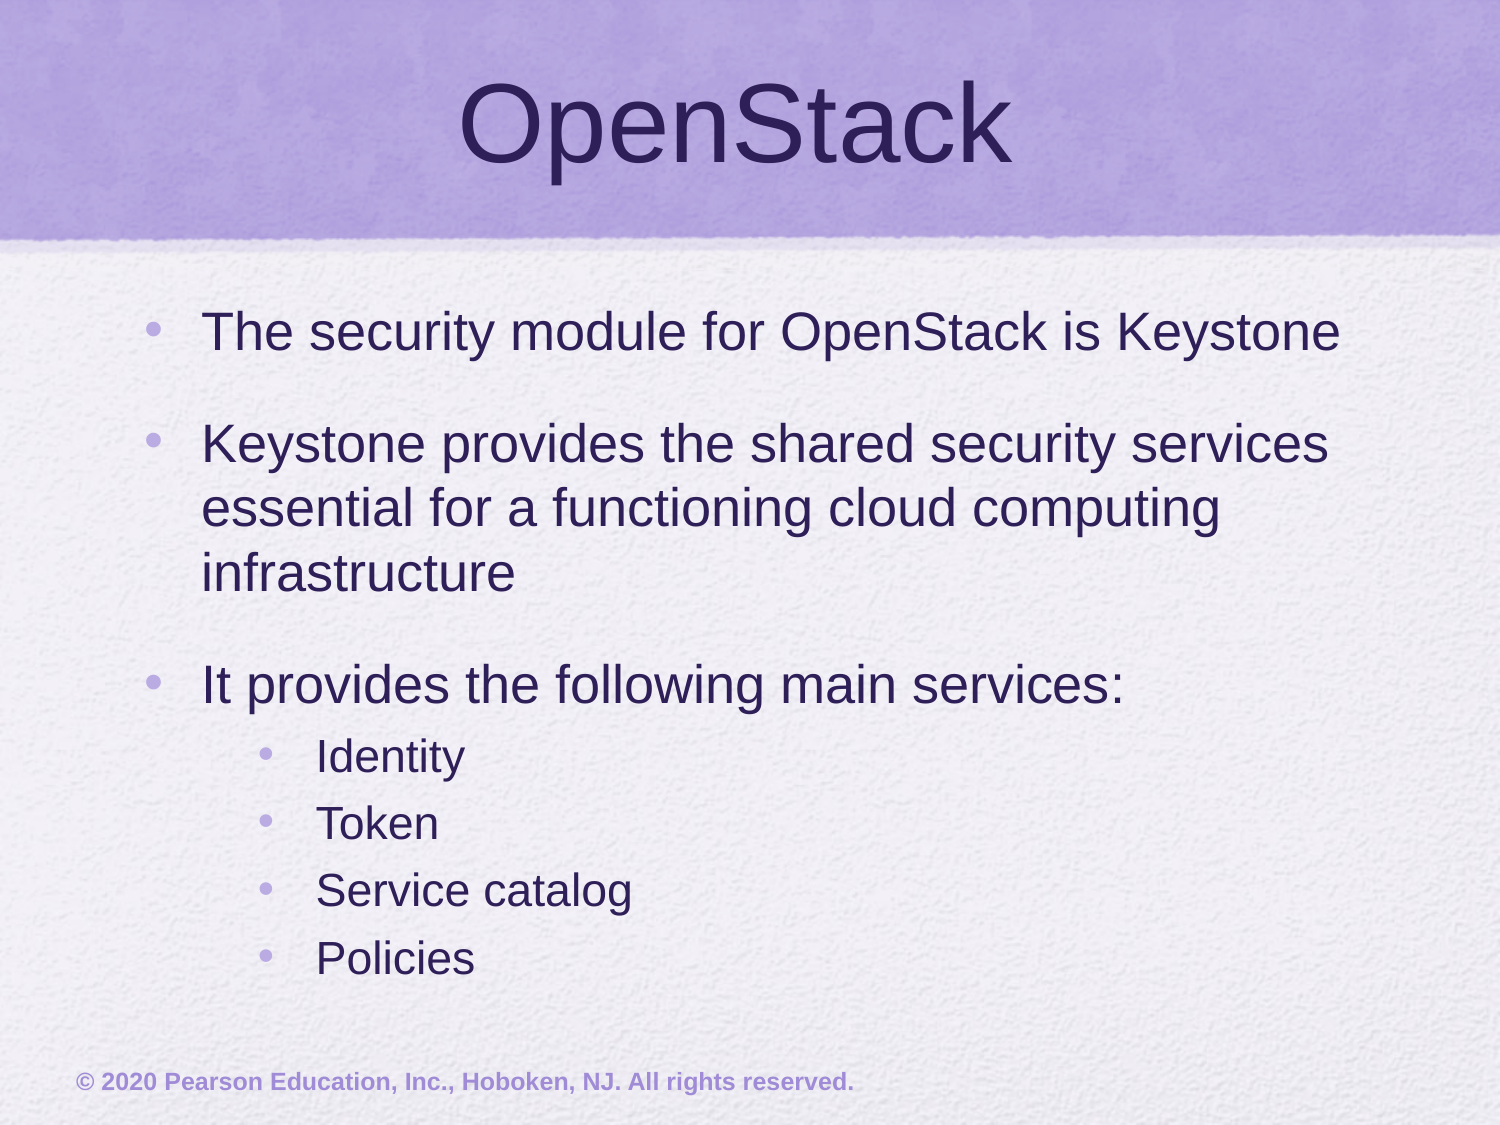

# OpenStack
The security module for OpenStack is Keystone
Keystone provides the shared security services essential for a functioning cloud computing infrastructure
It provides the following main services:
Identity
Token
Service catalog
Policies

© 2020 Pearson Education, Inc., Hoboken, NJ. All rights reserved.